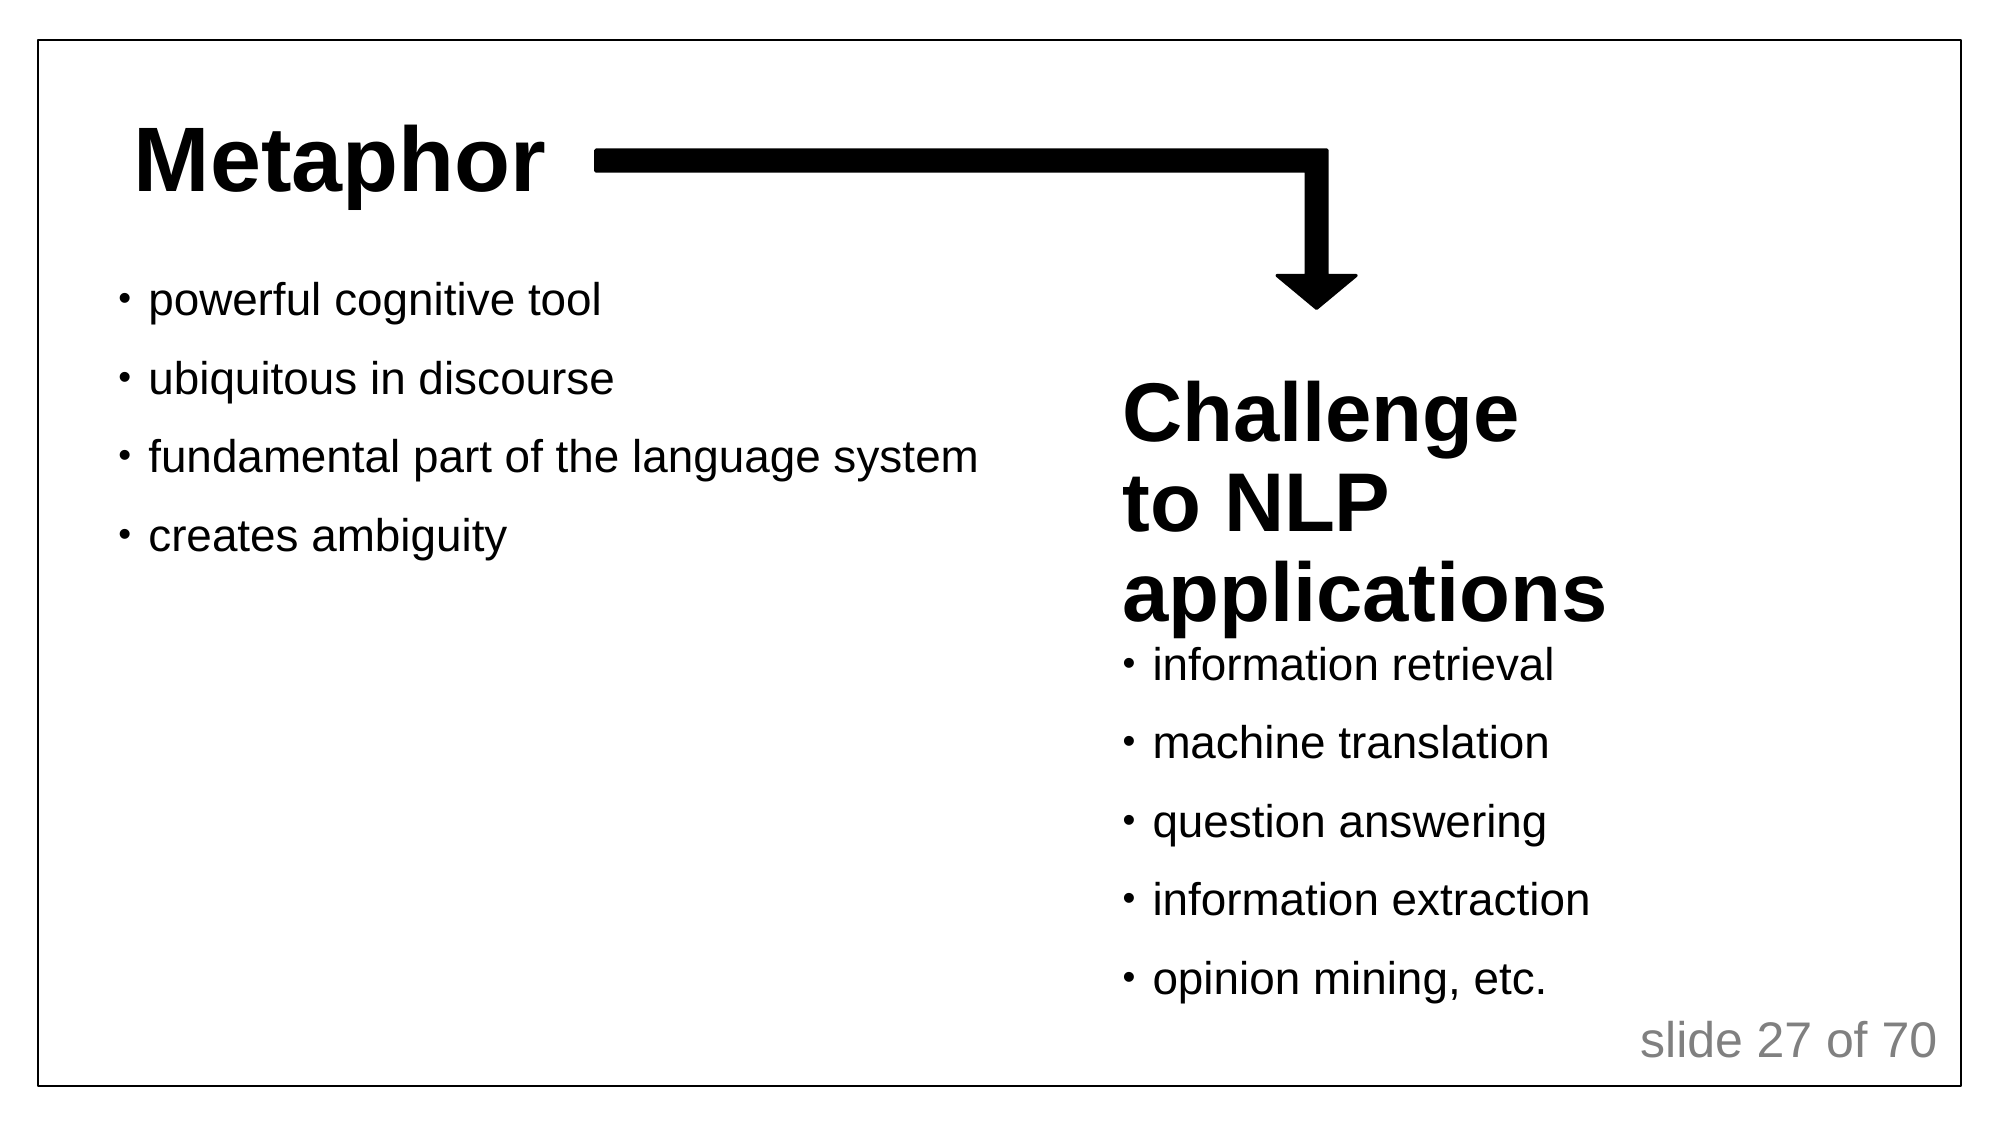

# Metaphor

powerful cognitive tool
ubiquitous in discourse
fundamental part of the language system
creates ambiguity
Challenge
to NLP applications
information retrieval
machine translation
question answering
information extraction
opinion mining, etc.